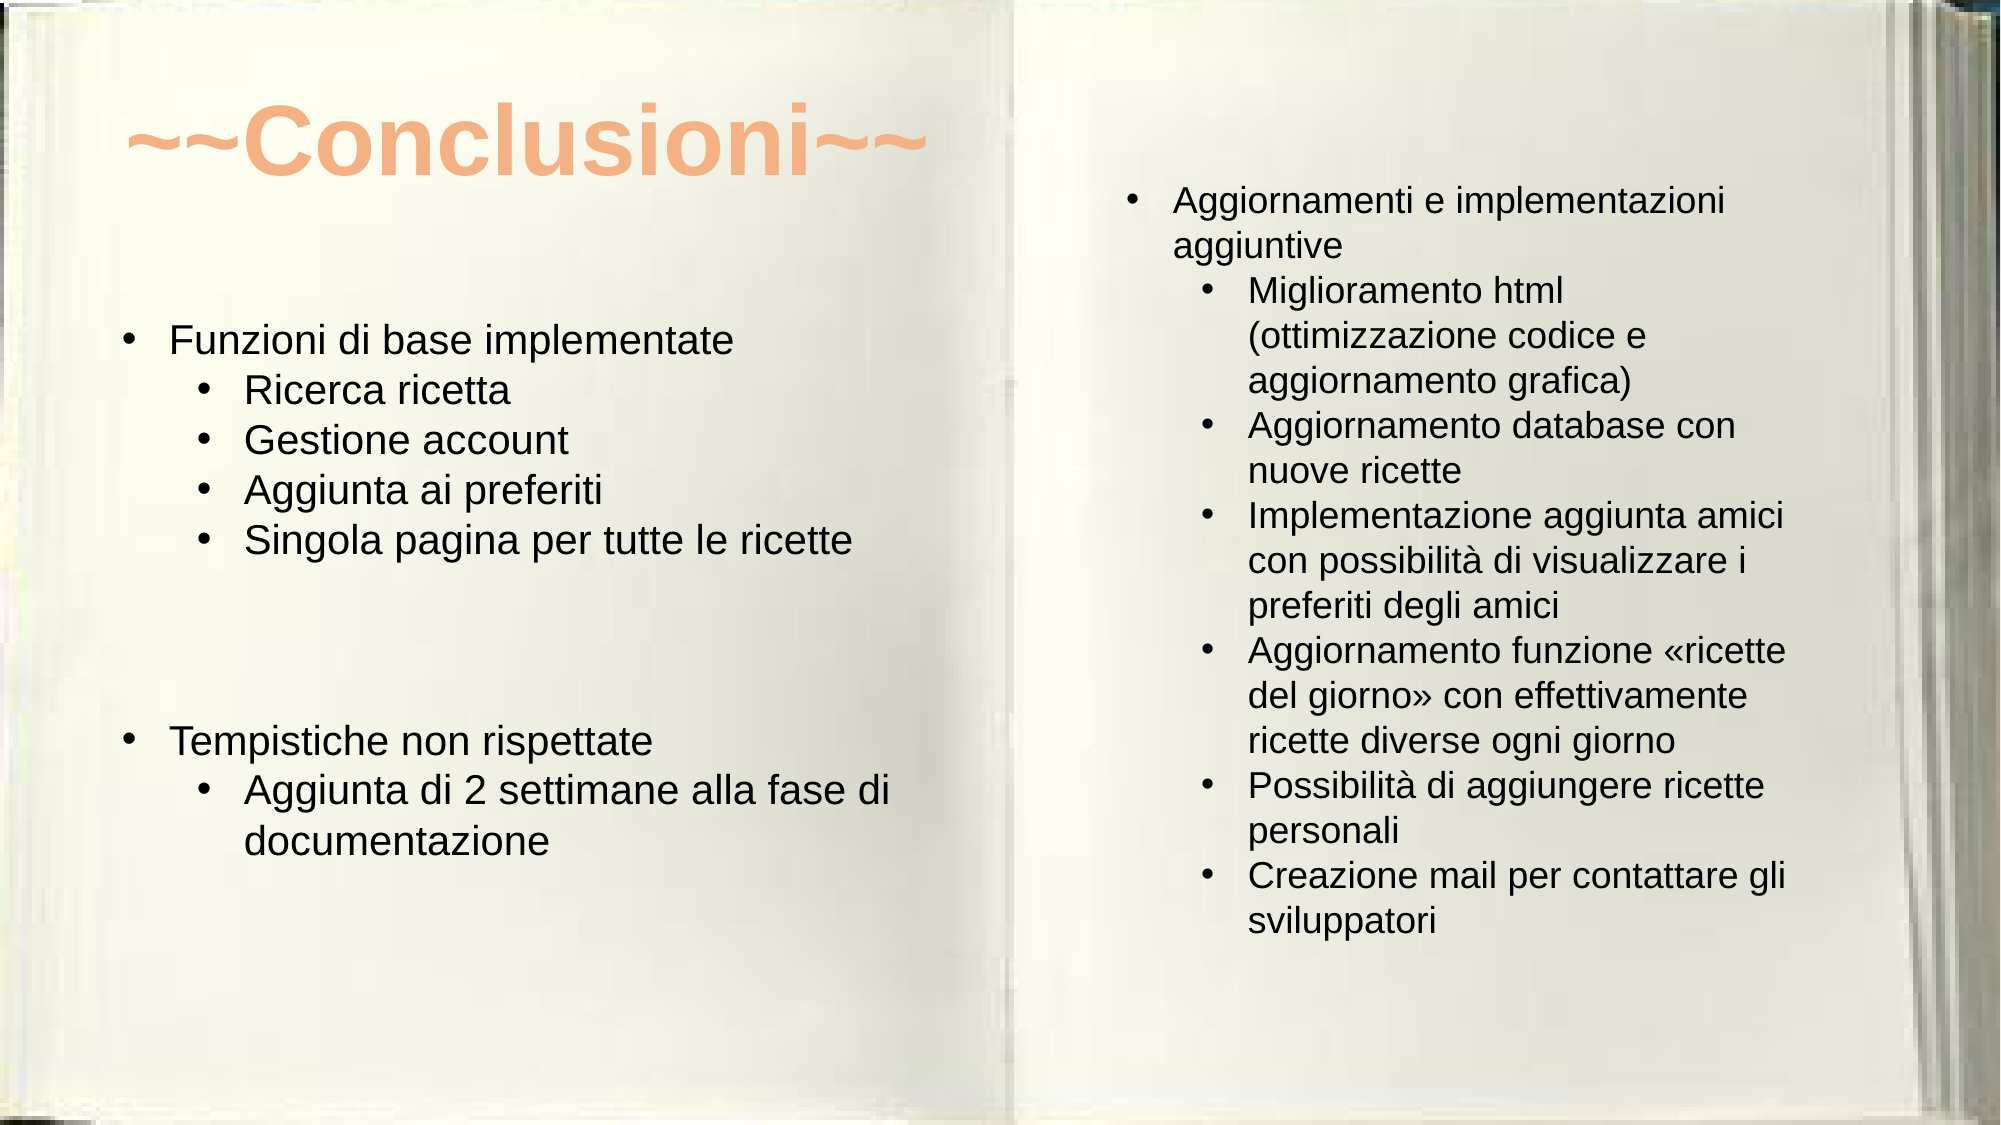

~~Conclusioni~~
Aggiornamenti e implementazioni aggiuntive
Miglioramento html (ottimizzazione codice e aggiornamento grafica)
Aggiornamento database con nuove ricette
Implementazione aggiunta amici con possibilità di visualizzare i preferiti degli amici
Aggiornamento funzione «ricette del giorno» con effettivamente ricette diverse ogni giorno
Possibilità di aggiungere ricette personali
Creazione mail per contattare gli sviluppatori
Funzioni di base implementate
Ricerca ricetta
Gestione account
Aggiunta ai preferiti
Singola pagina per tutte le ricette

Tempistiche non rispettate
Aggiunta di 2 settimane alla fase di documentazione